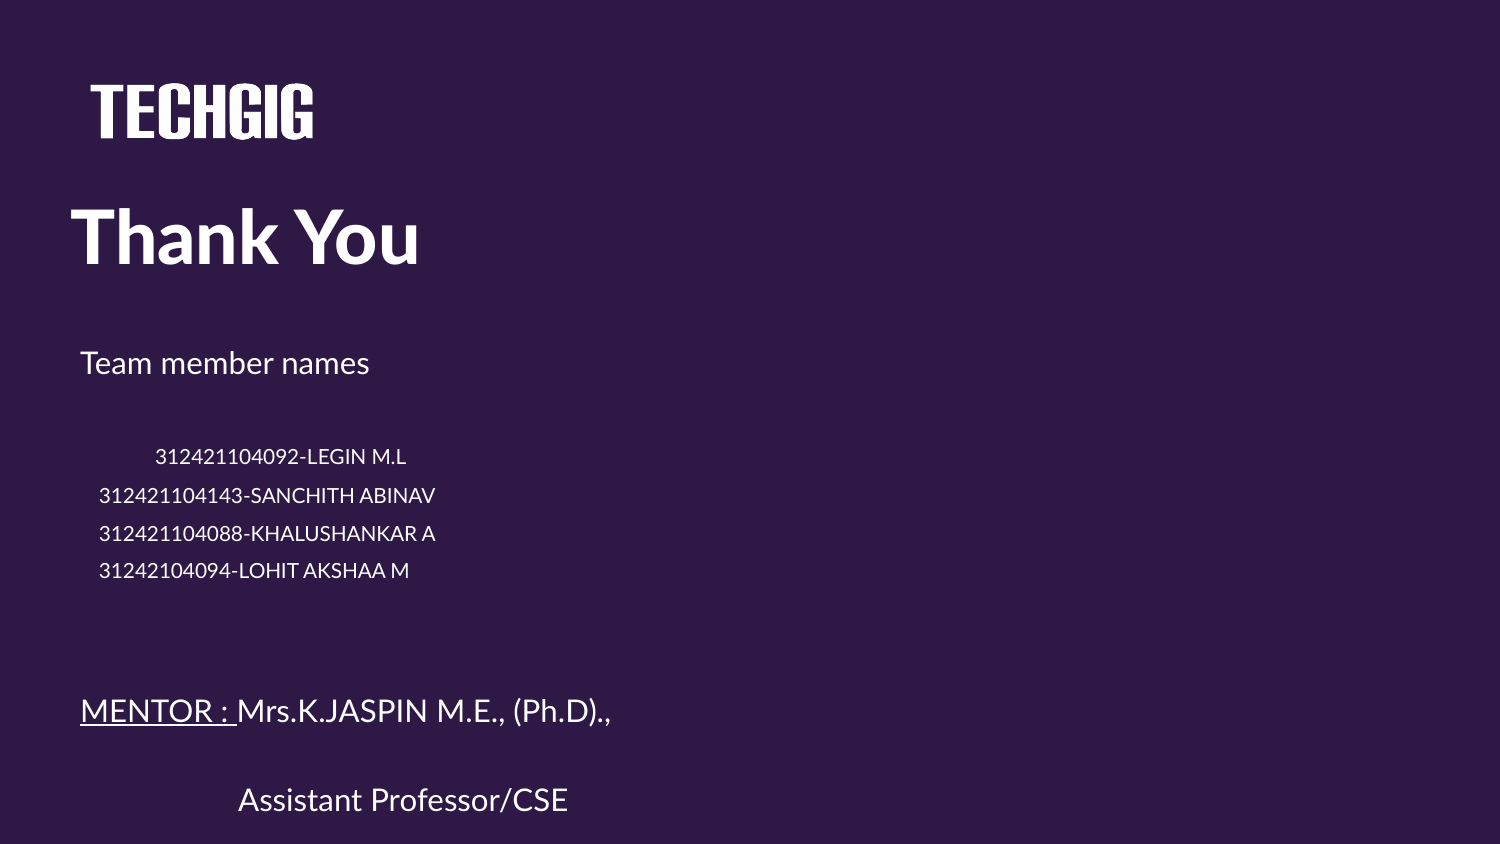

# Thank You
Team member names
	312421104092-LEGIN M.L
312421104143-SANCHITH ABINAV
312421104088-KHALUSHANKAR A
31242104094-LOHIT AKSHAA M

MENTOR : Mrs.K.JASPIN M.E., (Ph.D).,
	 Assistant Professor/CSE